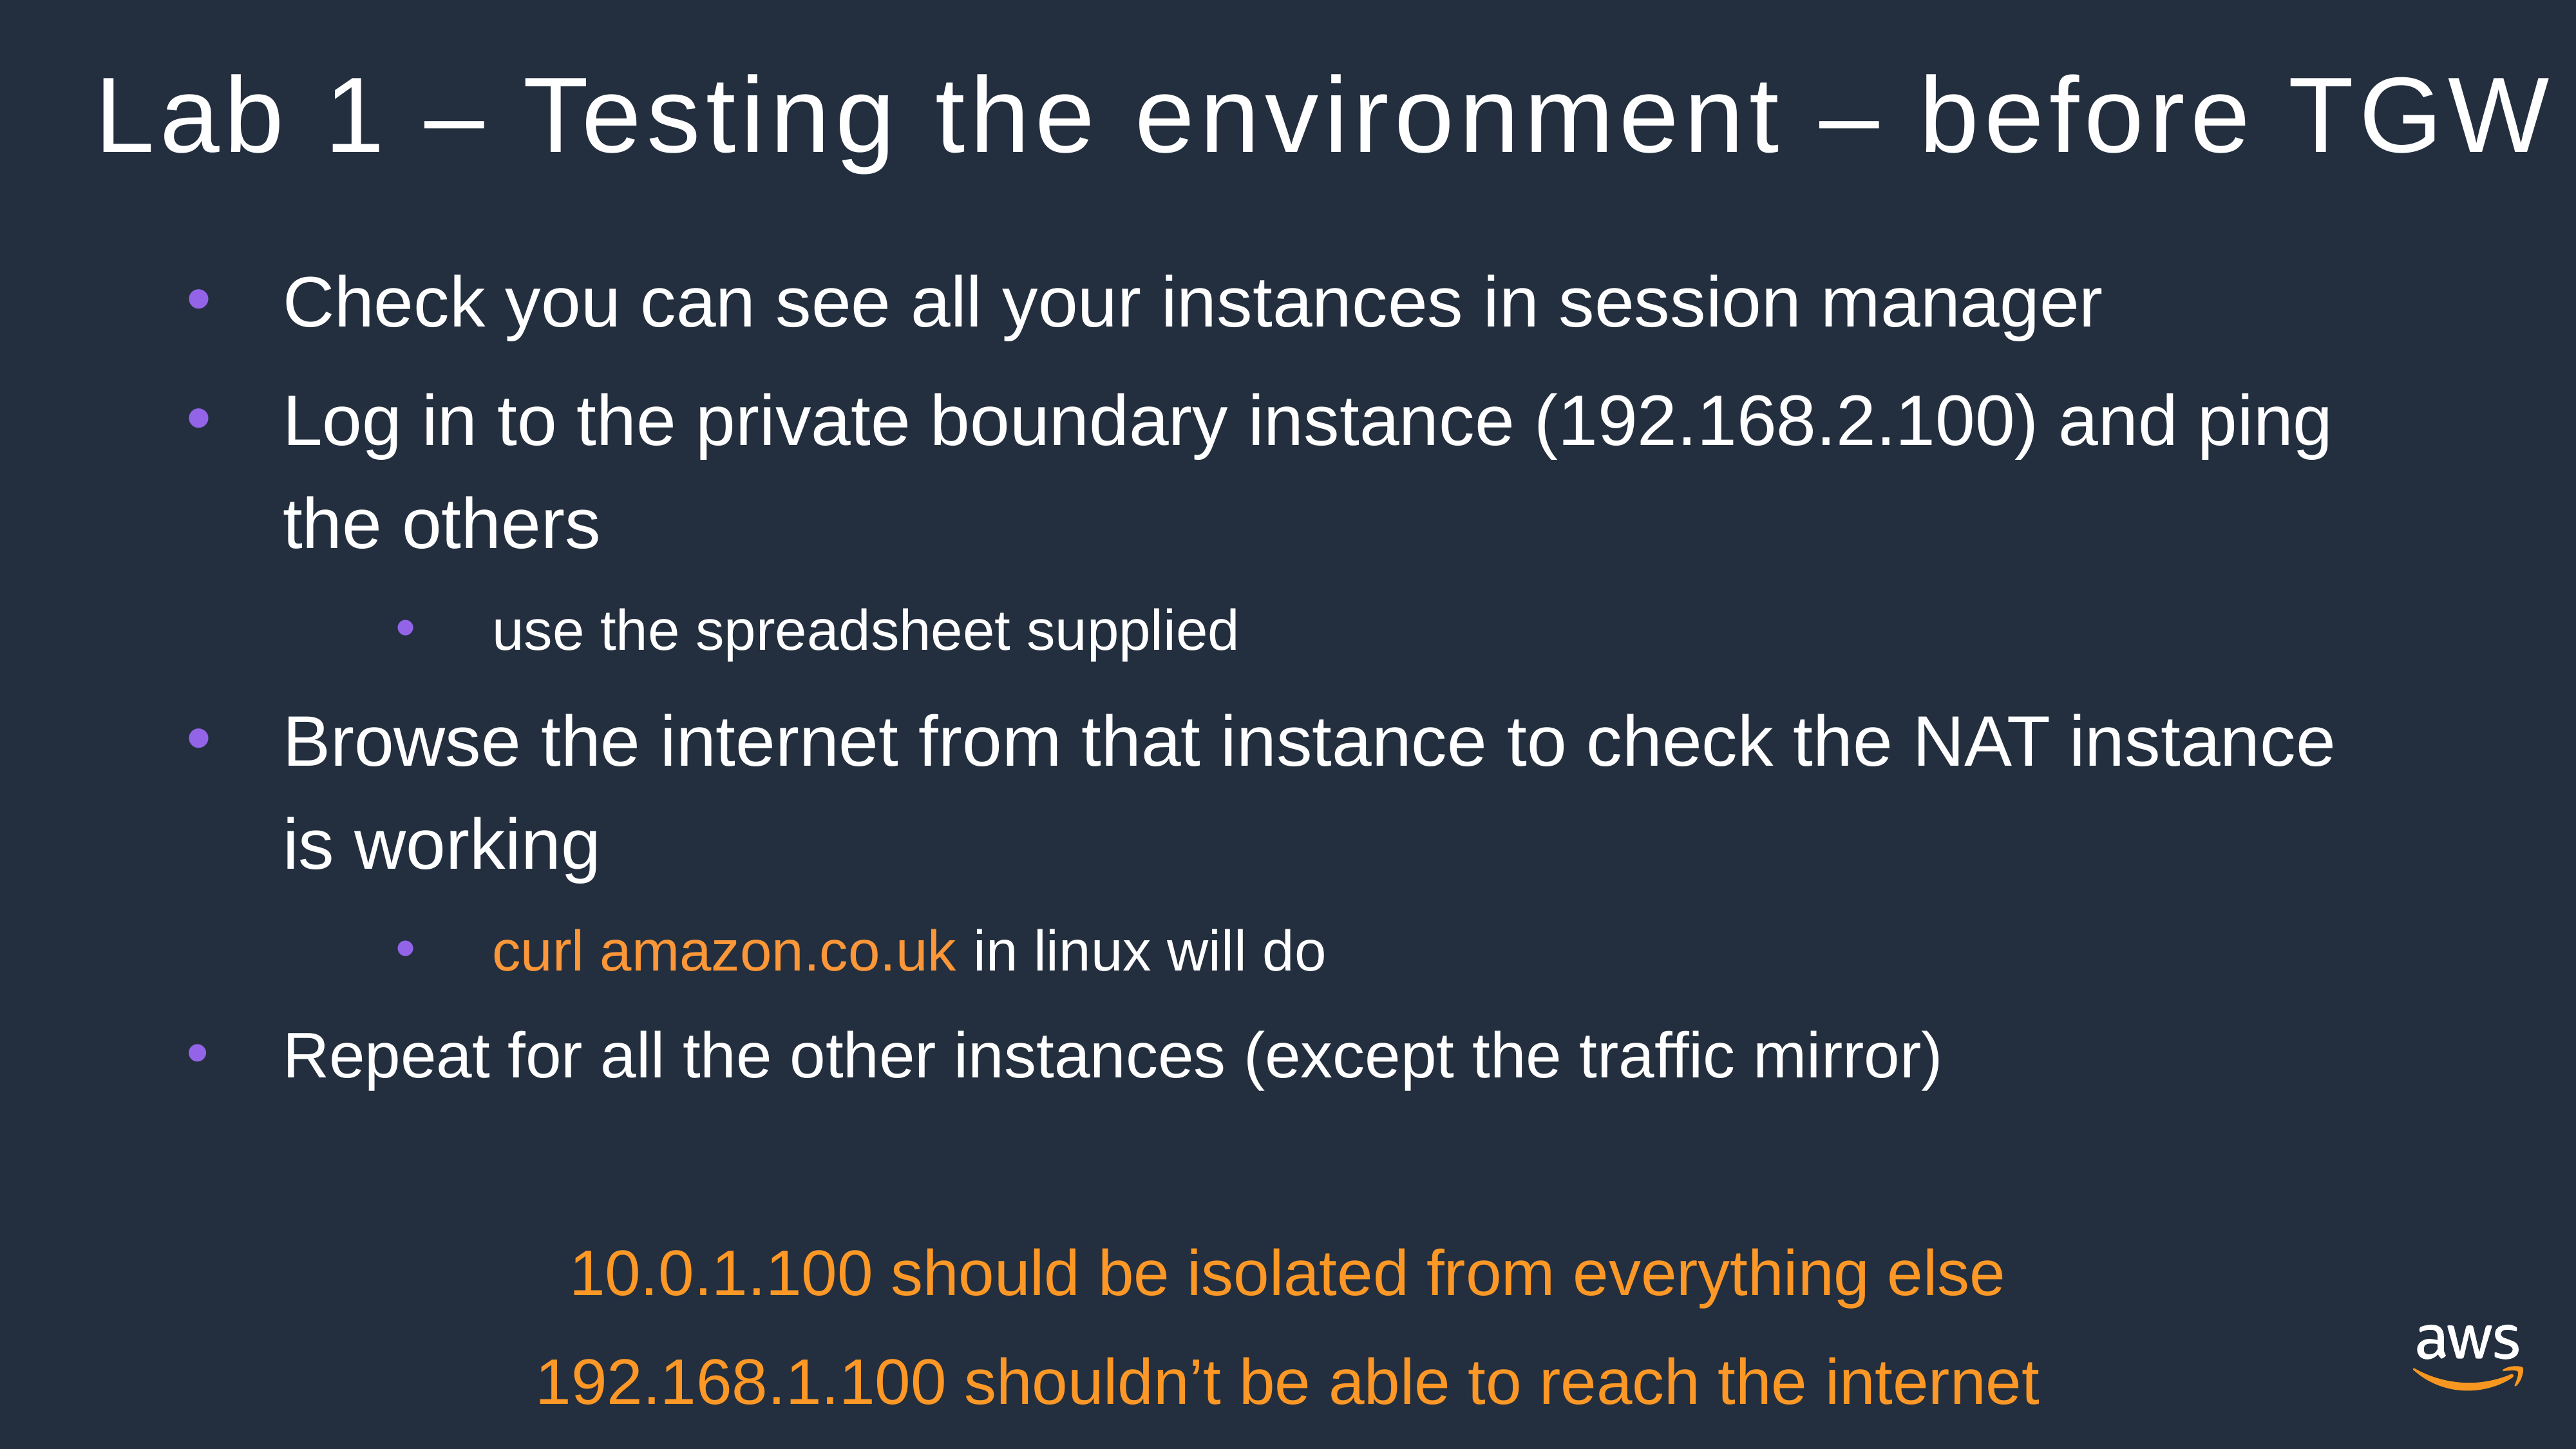

# Lab 1 – Testing the environment – before TGW
Check you can see all your instances in session manager
Log in to the private boundary instance (192.168.2.100) and ping the others
use the spreadsheet supplied
Browse the internet from that instance to check the NAT instance is working
curl amazon.co.uk in linux will do
Repeat for all the other instances (except the traffic mirror)

10.0.1.100 should be isolated from everything else
192.168.1.100 shouldn’t be able to reach the internet